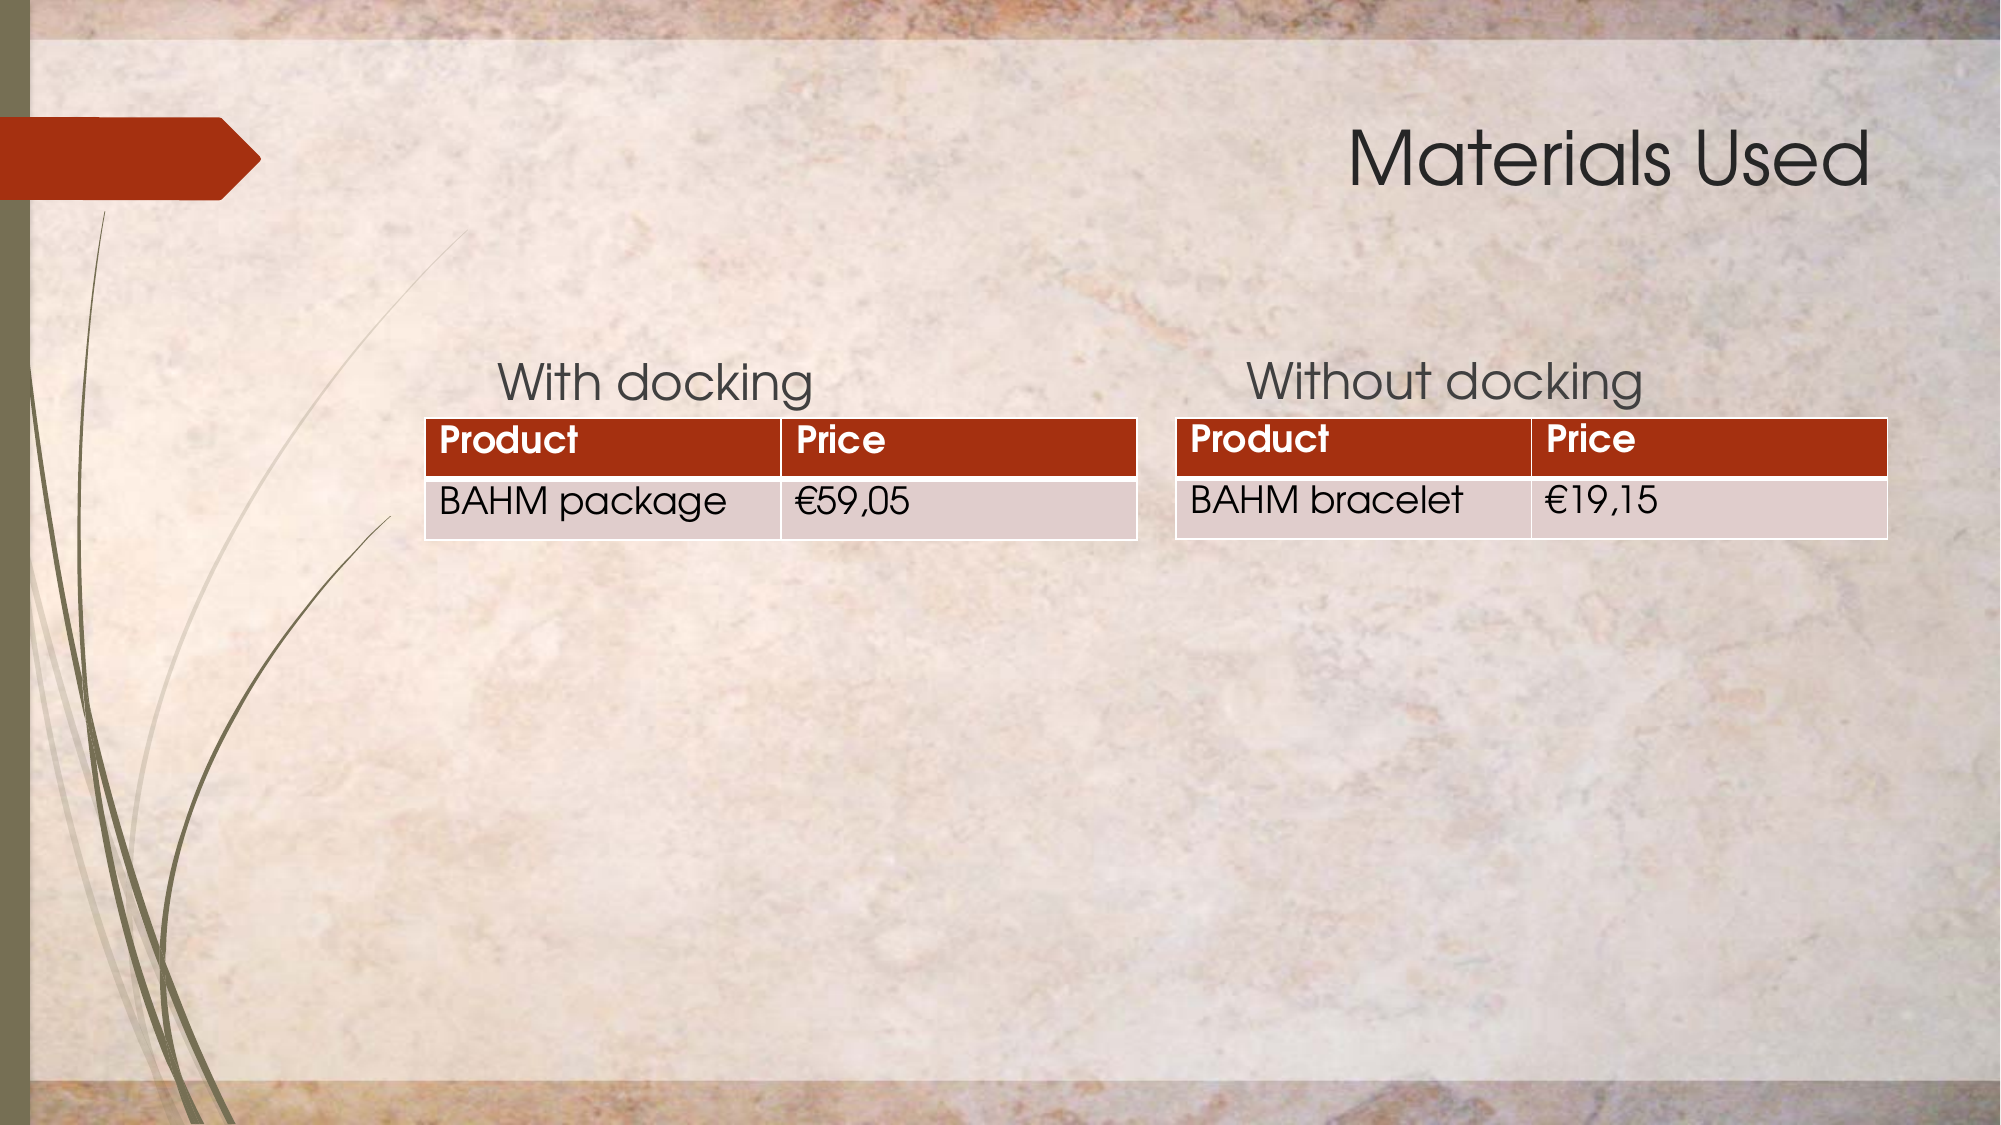

# Materials Used
Without docking
With docking
| Product | Price |
| --- | --- |
| BAHM bracelet | €19,15 |
| Product | Price |
| --- | --- |
| BAHM package | €59,05 |